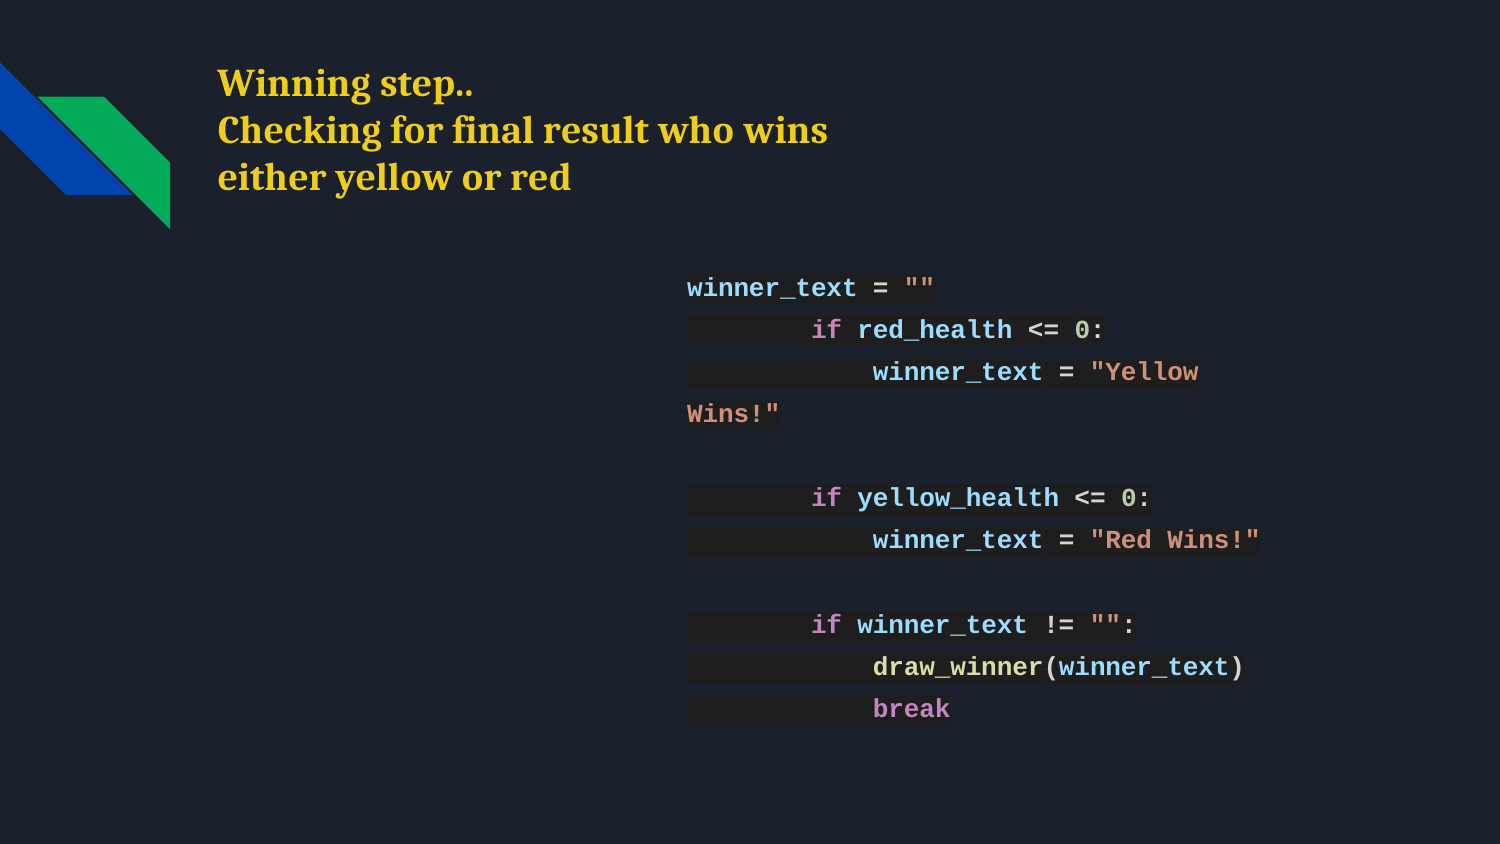

# Winning step..
Checking for final result who wins
either yellow or red

winner_text = ""
        if red_health <= 0:
            winner_text = "Yellow Wins!"

        if yellow_health <= 0:
            winner_text = "Red Wins!"

        if winner_text != "":
            draw_winner(winner_text)
            break